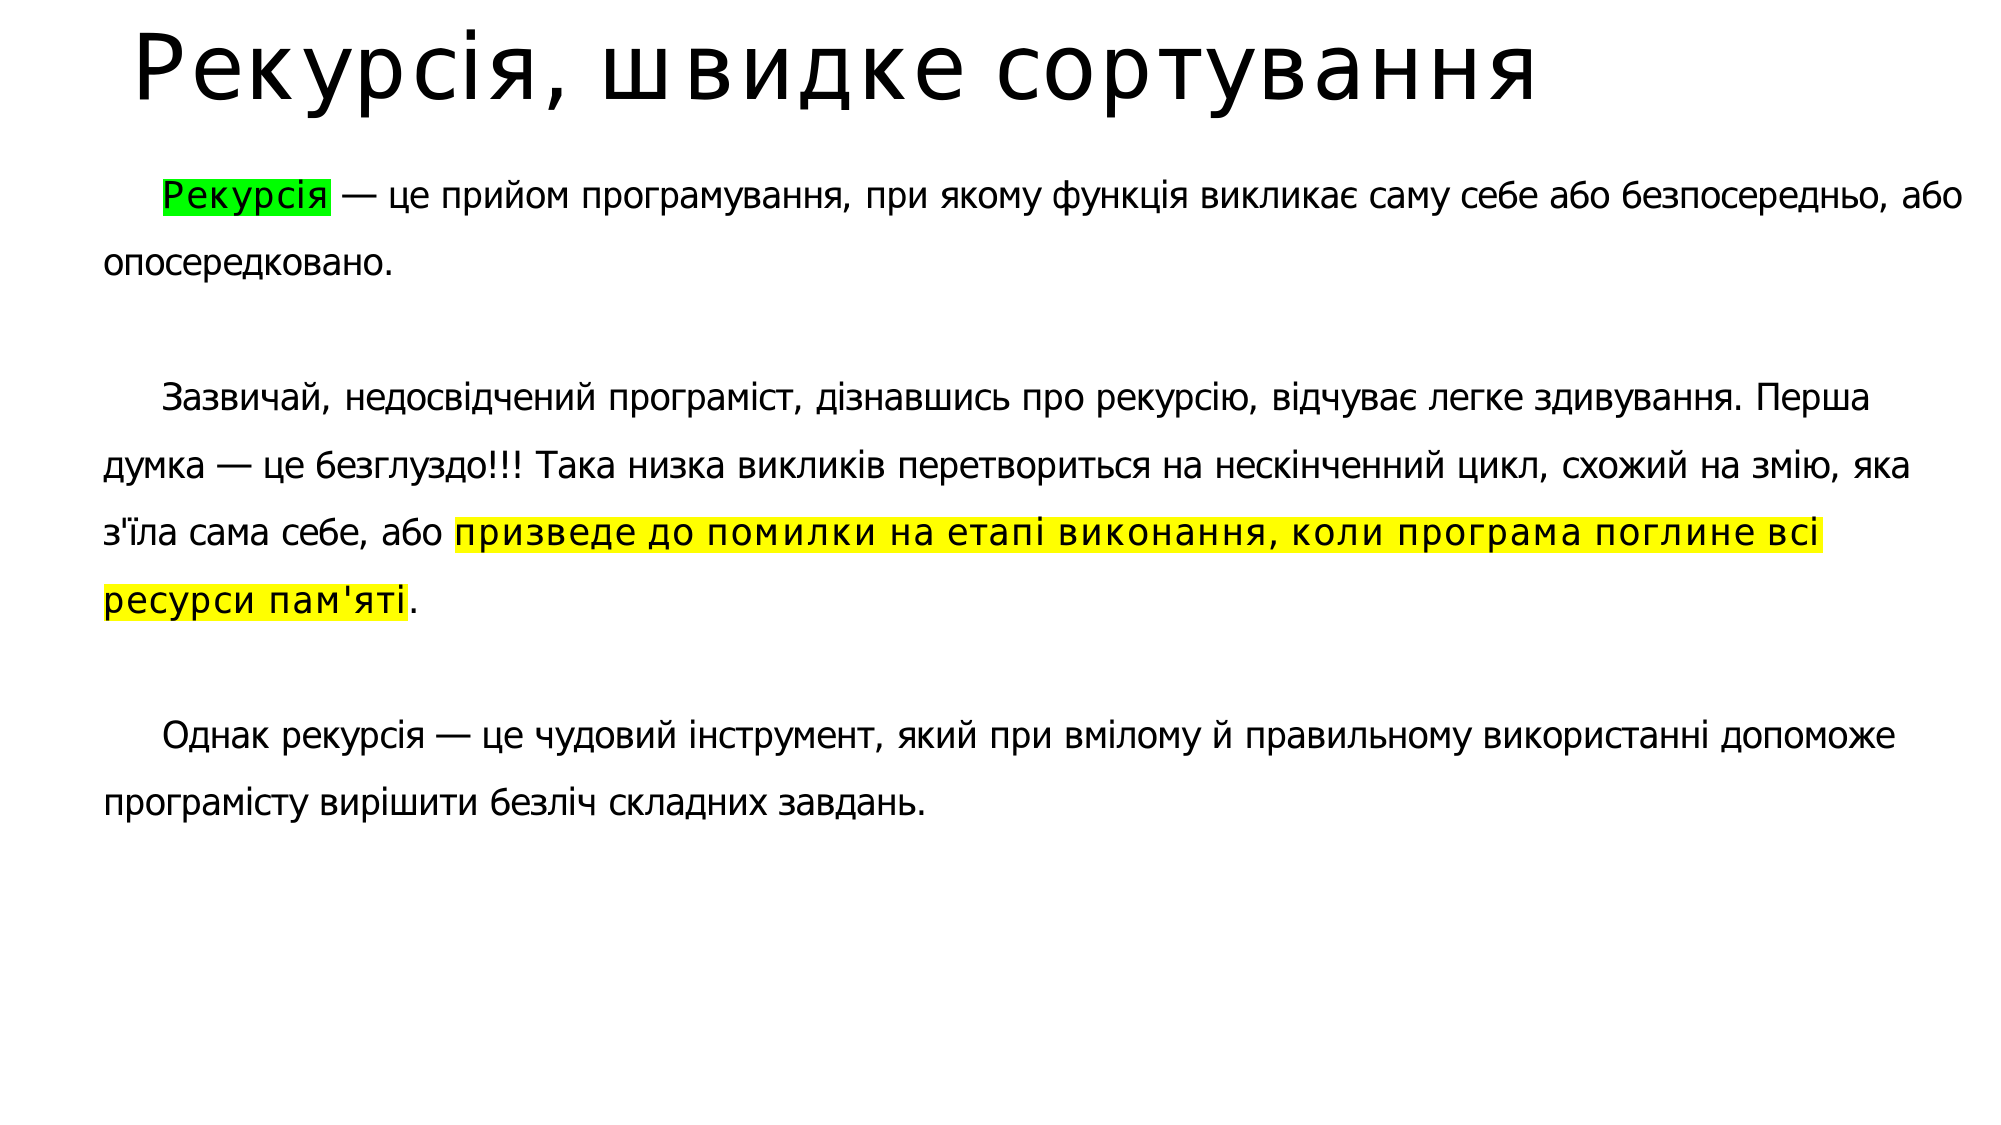

# Рекурсія, швидке сортування
Рекурсія — це прийом програмування, при якому функція викликає саму себе або безпосередньо, або опосередковано.

Зазвичай, недосвідчений програміст, дізнавшись про рекурсію, відчуває легке здивування. Перша думка — це безглуздо!!! Така низка викликів перетвориться на нескінченний цикл, схожий на змію, яка з'їла сама себе, або призведе до помилки на етапі виконання, коли програма поглине всі ресурси пам'яті.

Однак рекурсія — це чудовий інструмент, який при вмілому й правильному використанні допоможе програмісту вирішити безліч складних завдань.